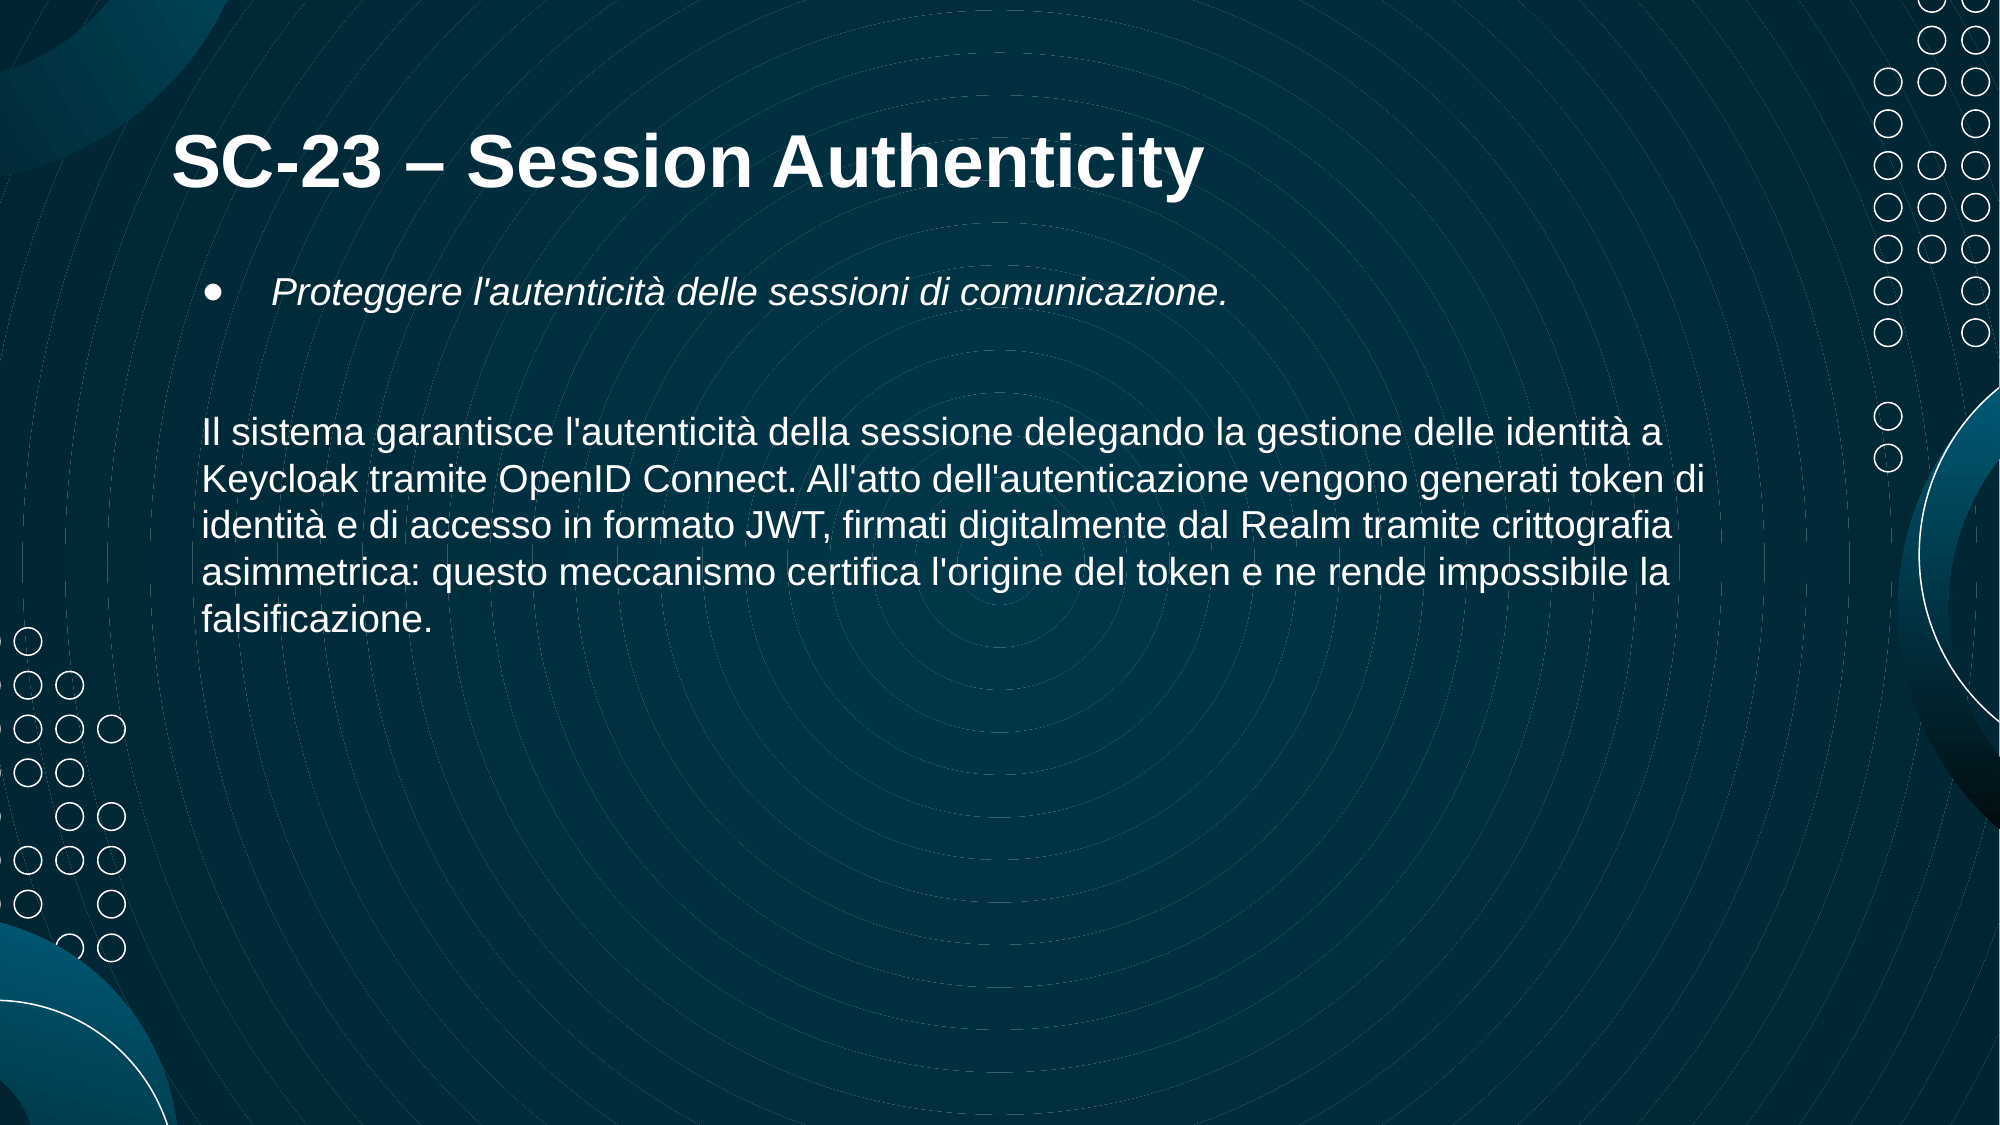

# SC-23 – Session Authenticity
Proteggere l'autenticità delle sessioni di comunicazione.

Il sistema garantisce l'autenticità della sessione delegando la gestione delle identità a Keycloak tramite OpenID Connect. All'atto dell'autenticazione vengono generati token di identità e di accesso in formato JWT, firmati digitalmente dal Realm tramite crittografia asimmetrica: questo meccanismo certifica l'origine del token e ne rende impossibile la falsificazione.